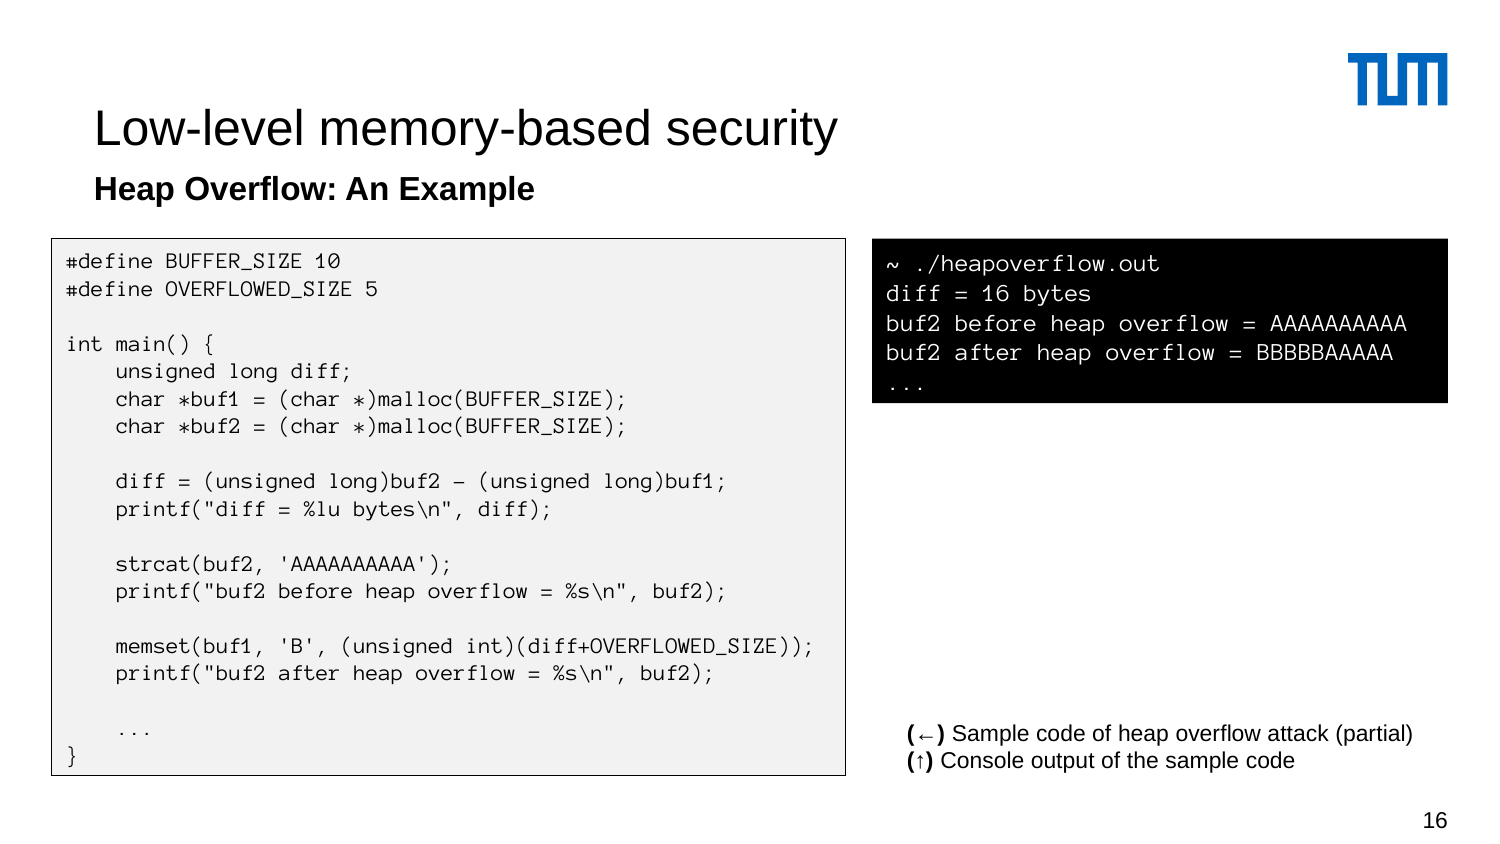

# Low-level memory-based security
Heap Overflow: An Example
#define BUFFER_SIZE 10
#define OVERFLOWED_SIZE 5

int main() {
    unsigned long diff;
    char *buf1 = (char *)malloc(BUFFER_SIZE);
    char *buf2 = (char *)malloc(BUFFER_SIZE);

    diff = (unsigned long)buf2 - (unsigned long)buf1;
    printf("diff = %lu bytes\n", diff);

    strcat(buf2, 'AAAAAAAAAA');
    printf("buf2 before heap overflow = %s\n", buf2);

    memset(buf1, 'B', (unsigned int)(diff+OVERFLOWED_SIZE));
    printf("buf2 after heap overflow = %s\n", buf2);

    ...
}
~ ./heapoverflow.out
diff = 16 bytes
buf2 before heap overflow = AAAAAAAAAA
buf2 after heap overflow = BBBBBAAAAA
...
(←) Sample code of heap overflow attack (partial)
(↑) Console output of the sample code
16